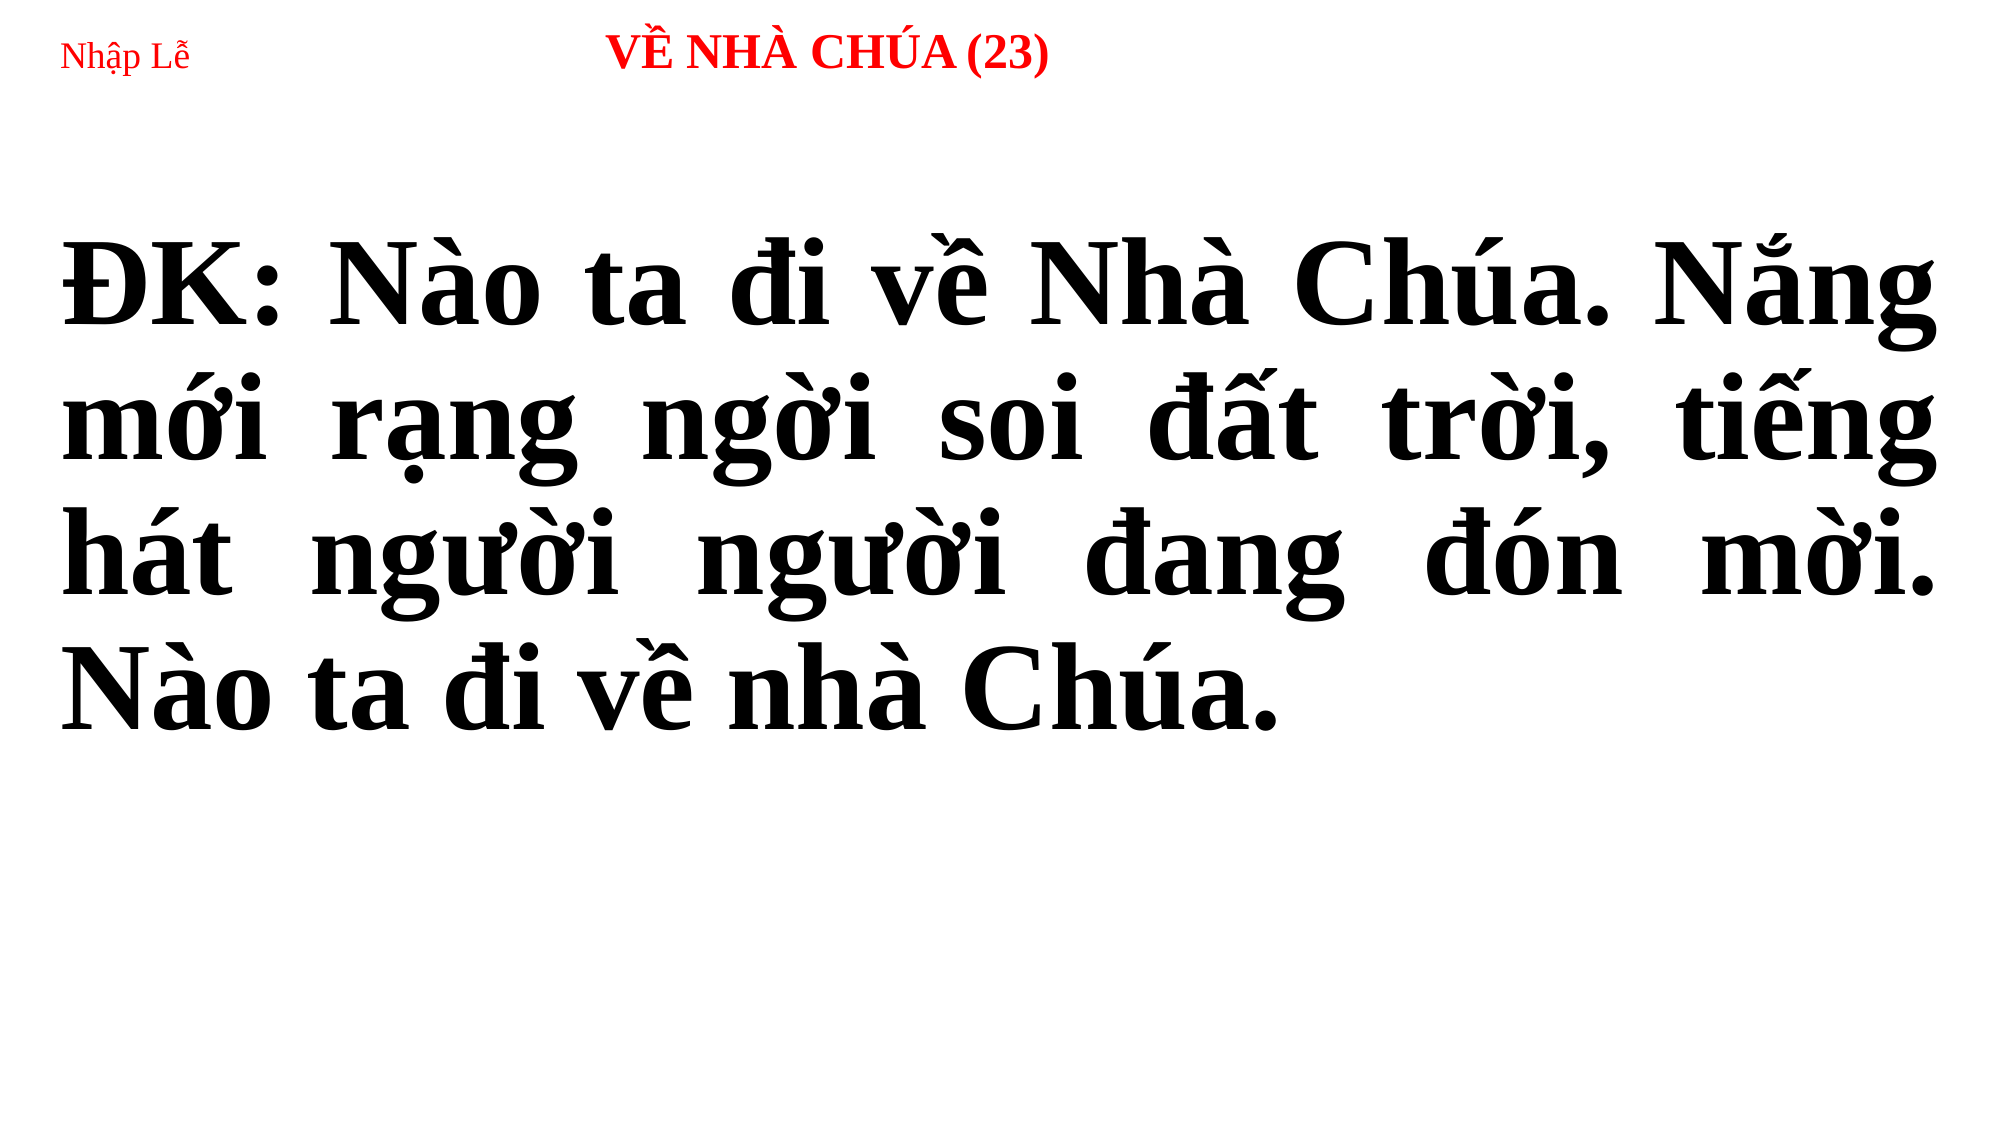

# Nhập Lễ                         	          VỀ NHÀ CHÚA (23)
ĐK: Nào ta đi về Nhà Chúa. Nắng mới rạng ngời soi đất trời, tiếng hát người người đang đón mời. Nào ta đi về nhà Chúa.